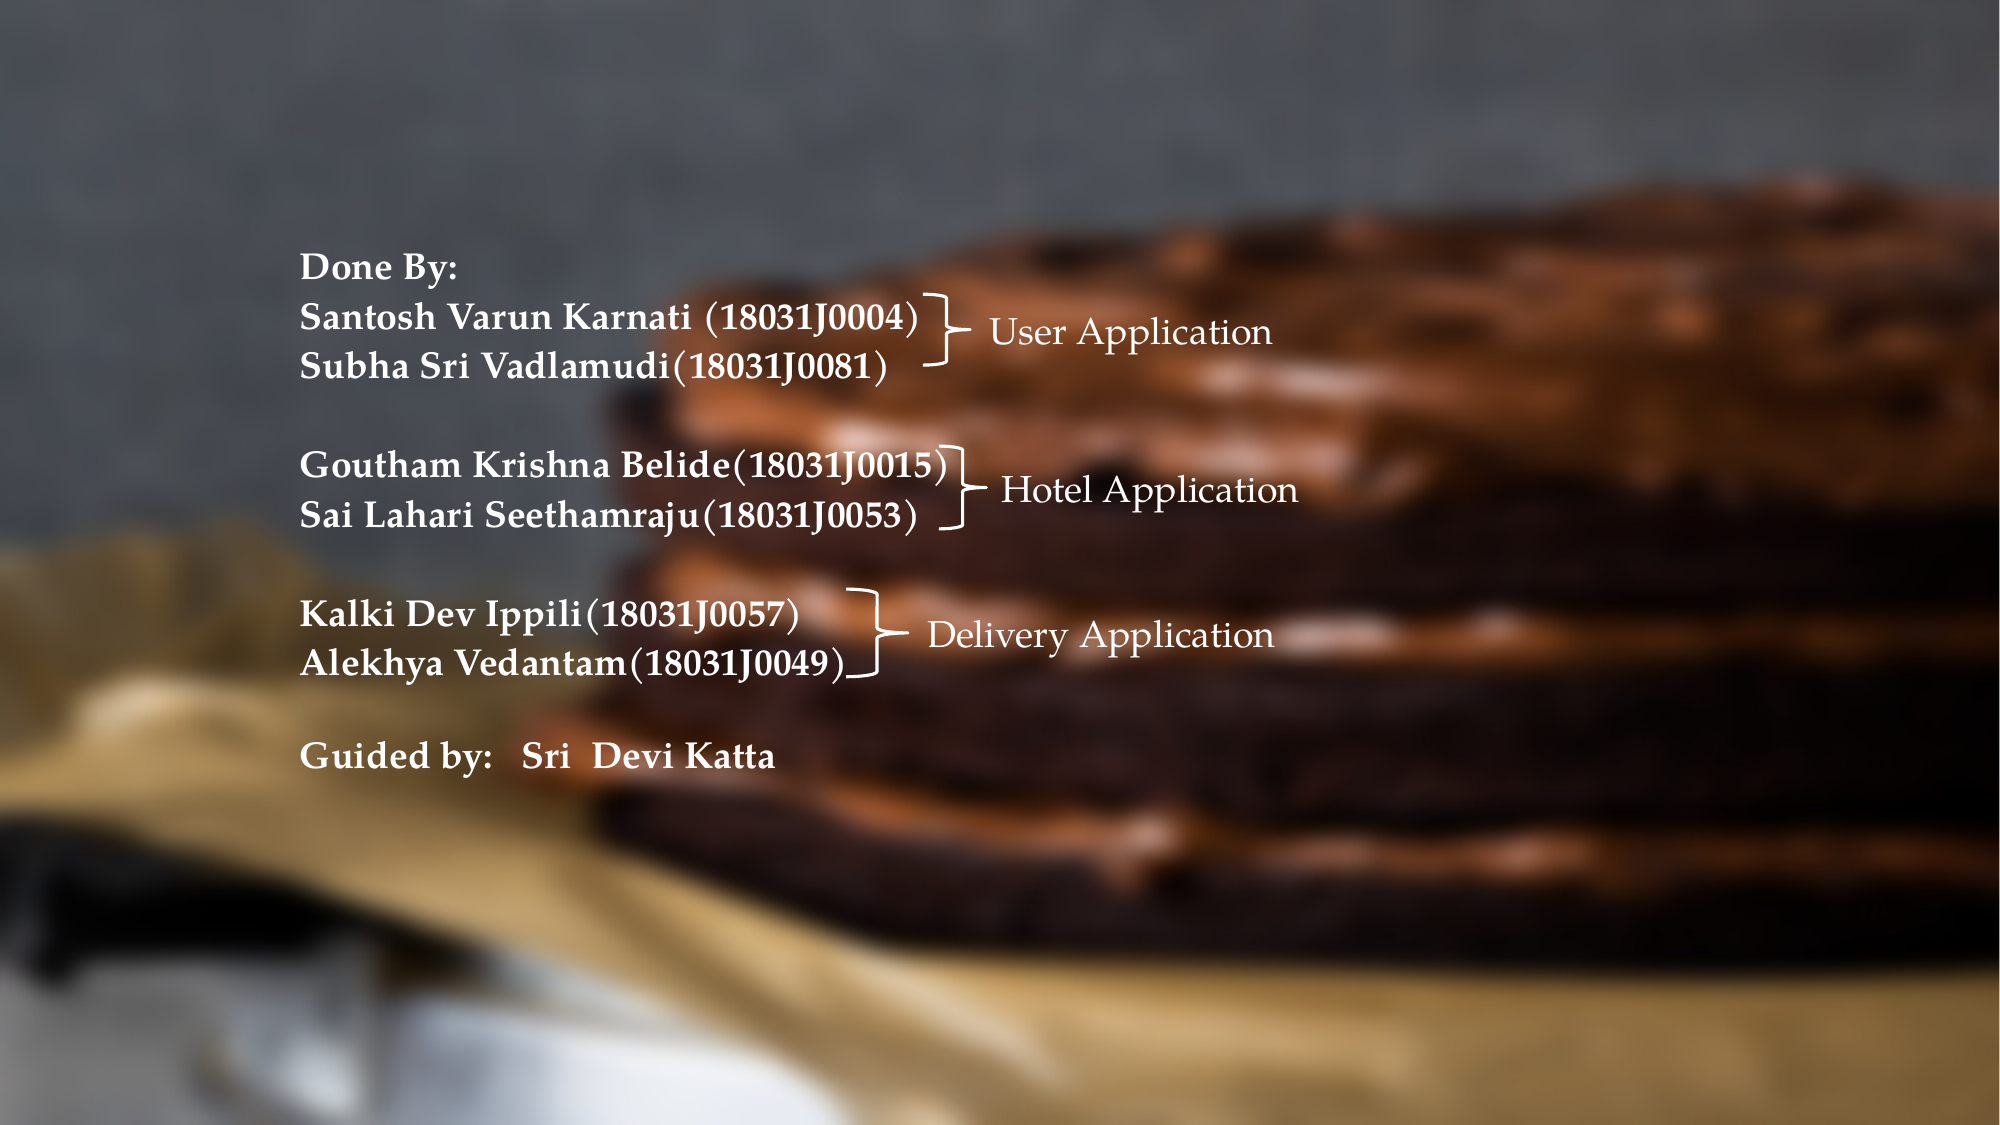

Done By:
Santosh Varun Karnati (18031J0004)
Subha Sri Vadlamudi(18031J0081)

Goutham Krishna Belide(18031J0015)
Sai Lahari Seethamraju(18031J0053)

Kalki Dev Ippili(18031J0057)
Alekhya Vedantam(18031J0049)

User Application

Hotel Application

Delivery Application
Guided by:   Sri  Devi Katta